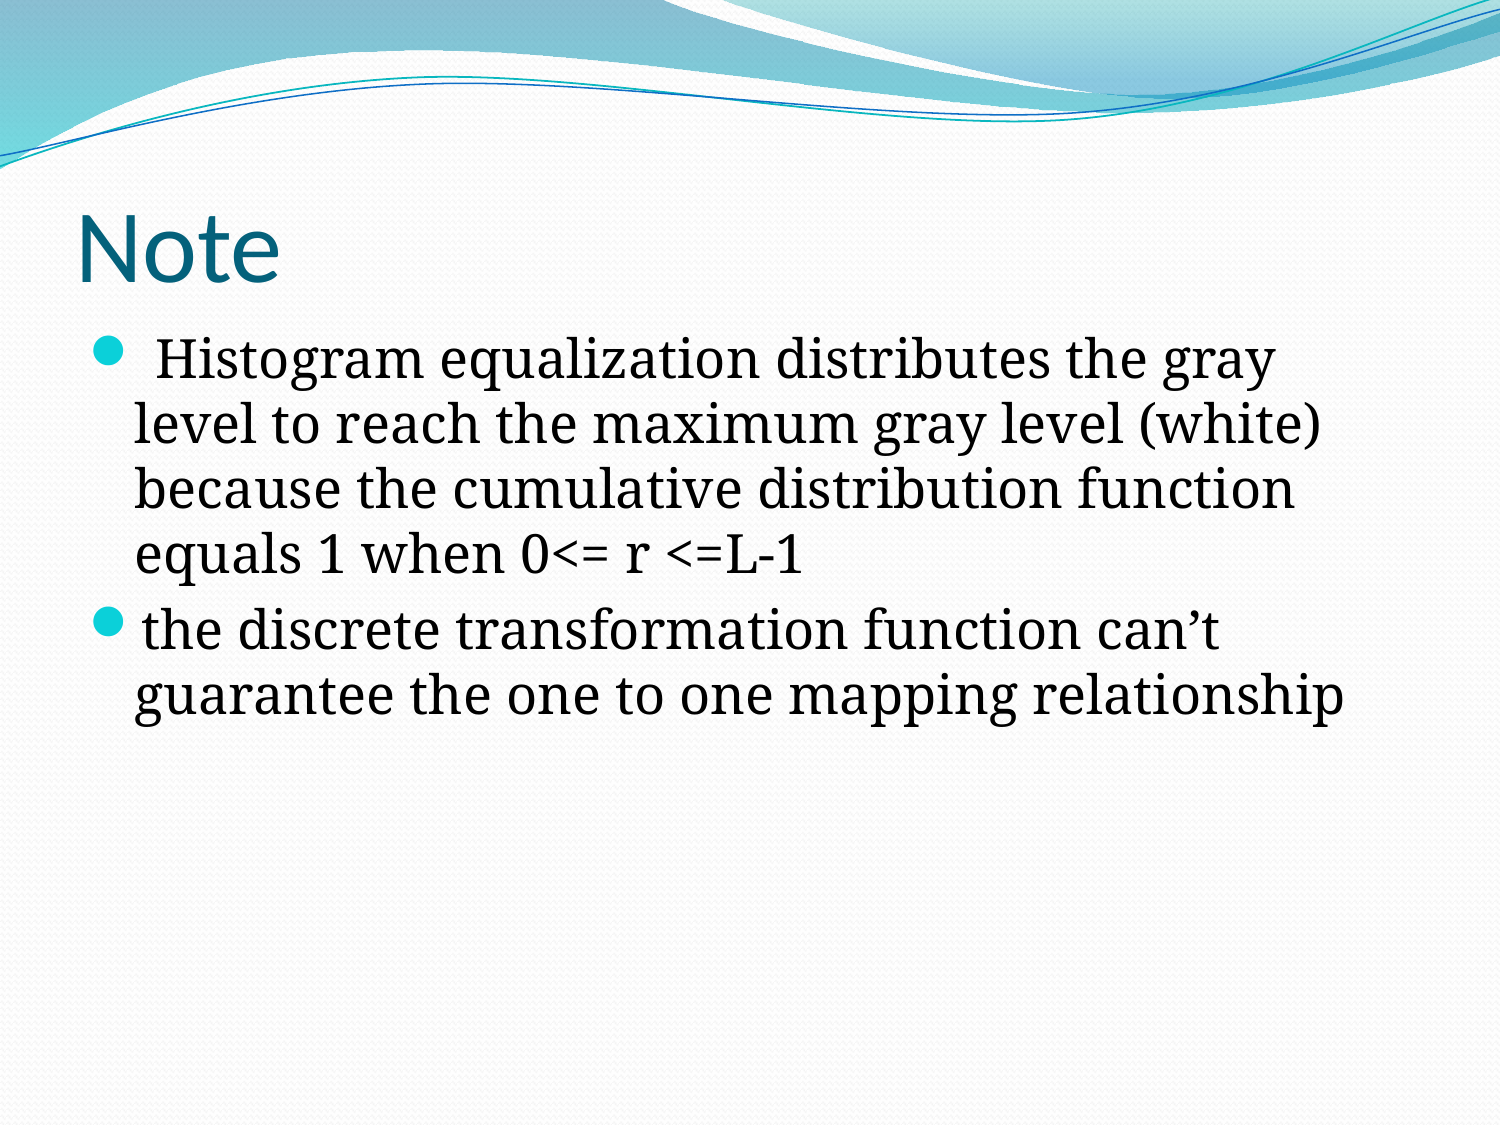

# Note
 Histogram equalization distributes the gray level to reach the maximum gray level (white) because the cumulative distribution function equals 1 when 0<= r <=L-1
the discrete transformation function can’t guarantee the one to one mapping relationship